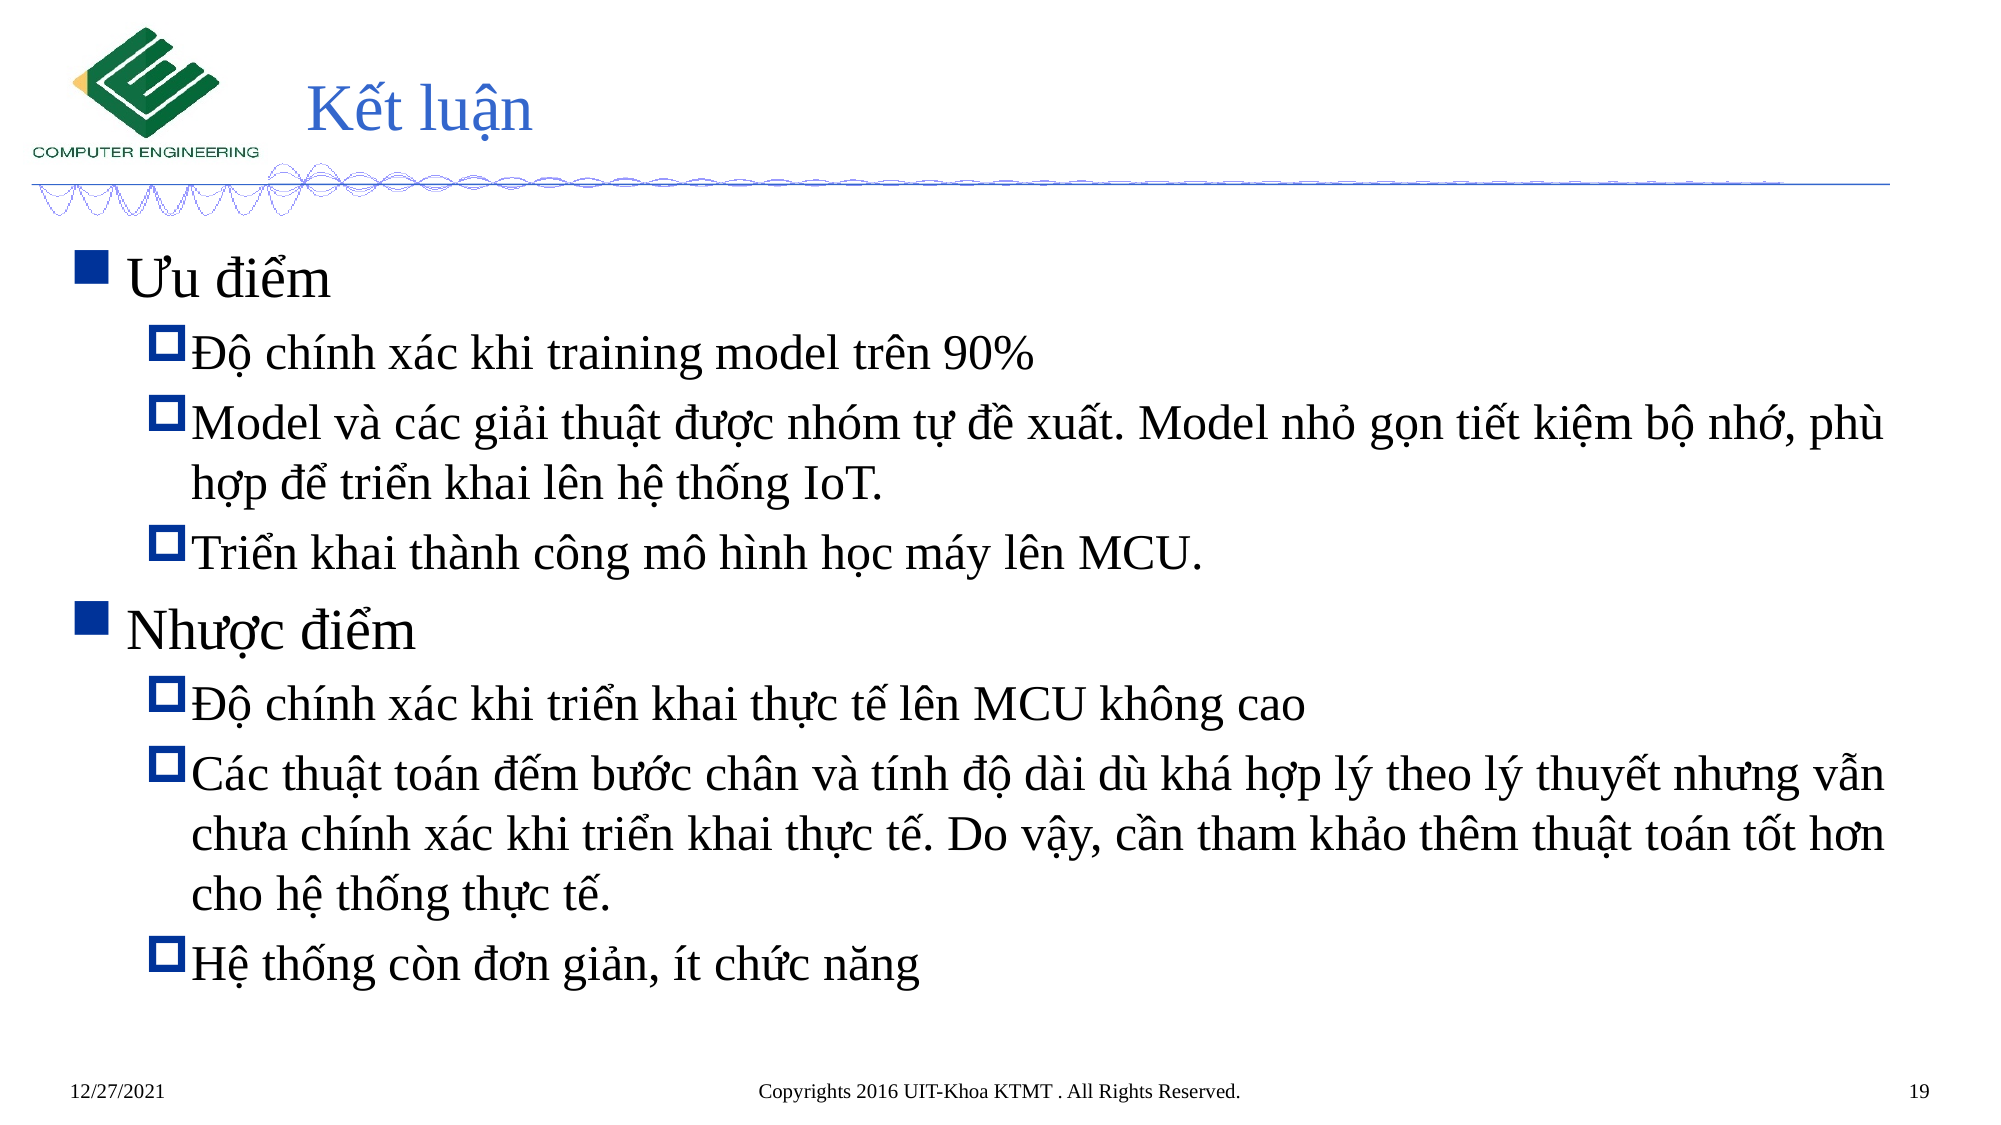

# Kết luận
Ưu điểm
Độ chính xác khi training model trên 90%
Model và các giải thuật được nhóm tự đề xuất. Model nhỏ gọn tiết kiệm bộ nhớ, phù hợp để triển khai lên hệ thống IoT.
Triển khai thành công mô hình học máy lên MCU.
Nhược điểm
Độ chính xác khi triển khai thực tế lên MCU không cao
Các thuật toán đếm bước chân và tính độ dài dù khá hợp lý theo lý thuyết nhưng vẫn chưa chính xác khi triển khai thực tế. Do vậy, cần tham khảo thêm thuật toán tốt hơn cho hệ thống thực tế.
Hệ thống còn đơn giản, ít chức năng

Copyrights 2016 UIT-Khoa KTMT . All Rights Reserved.
19
12/27/2021